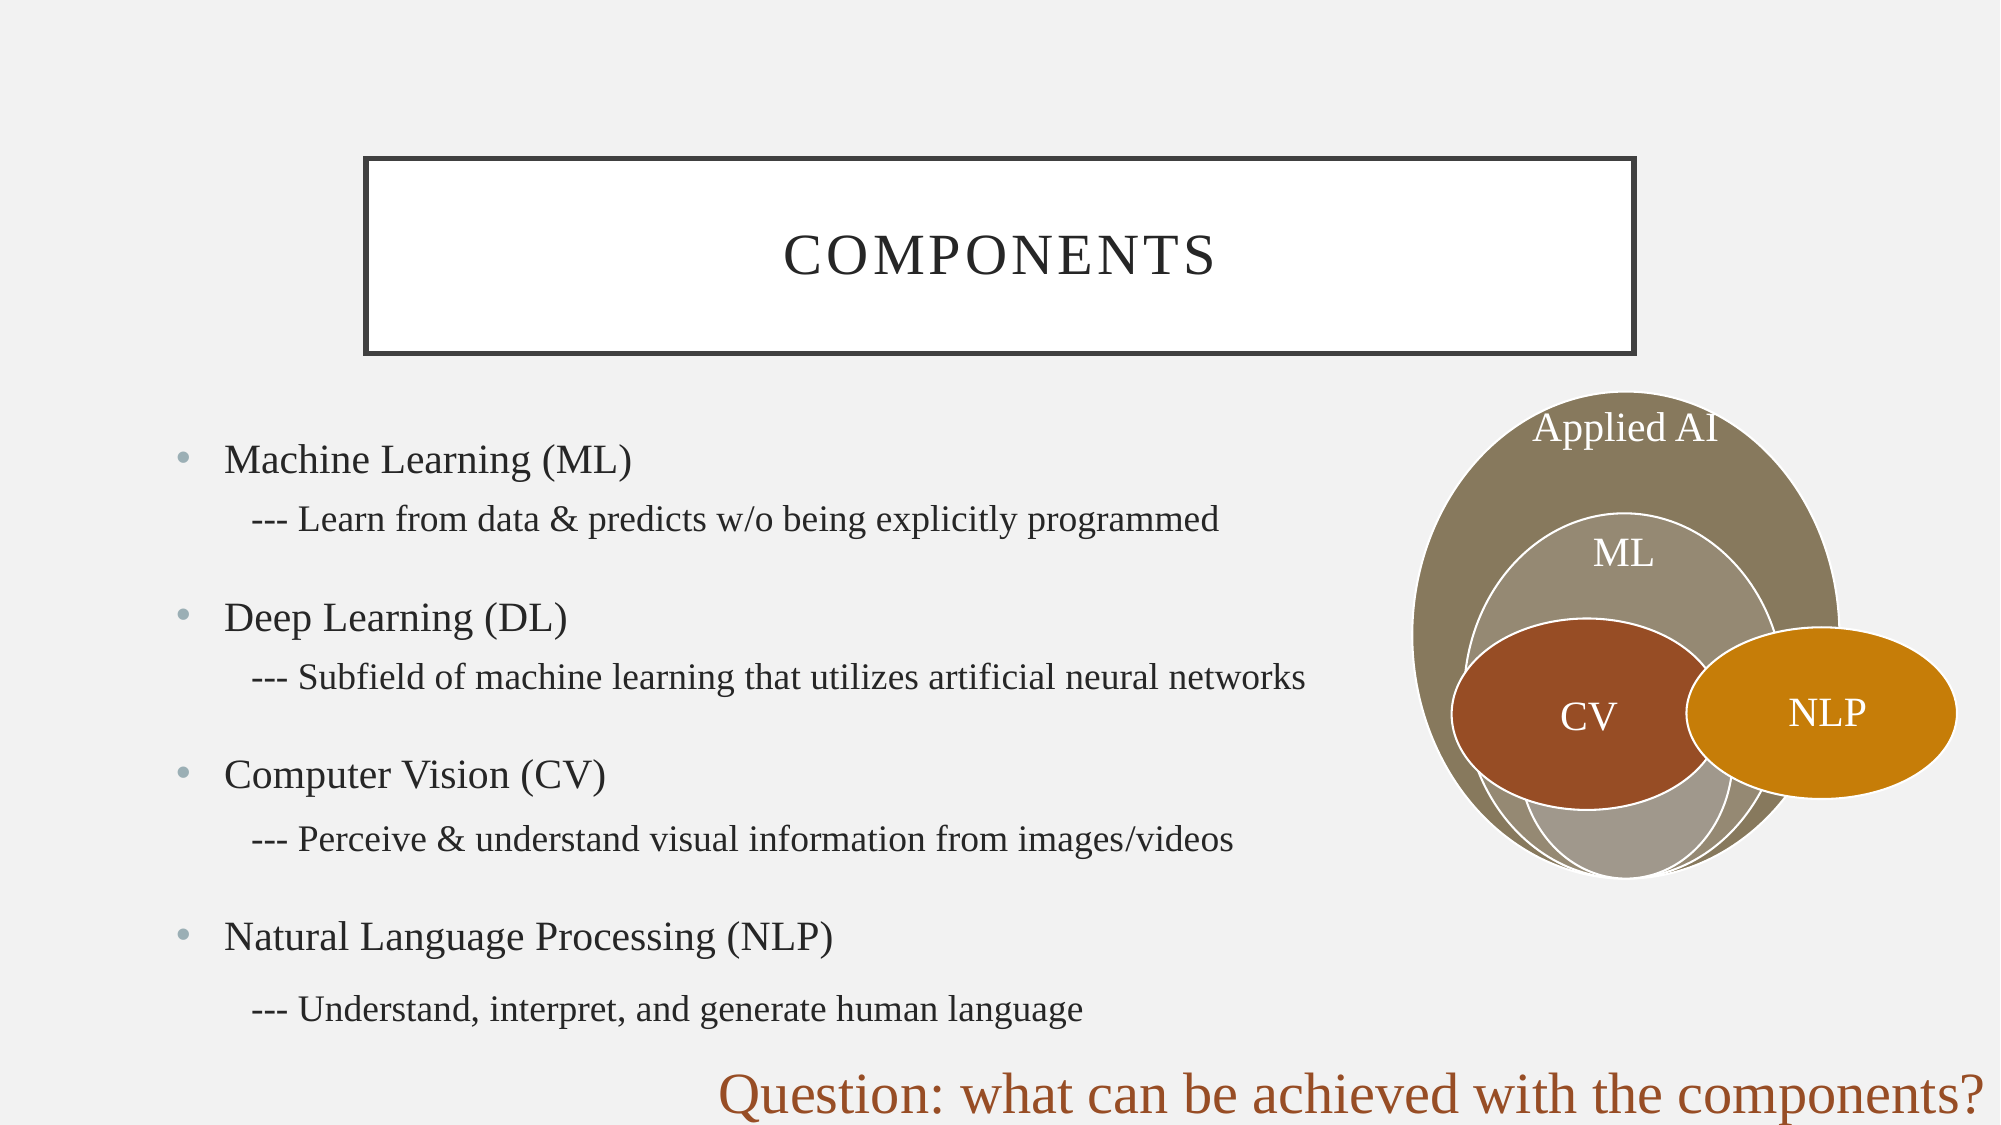

#
Components
Applied AI
ML
DL

CV

NLP
 Machine Learning (ML)
--- Learn from data & predicts w/o being explicitly programmed
 Deep Learning (DL)
--- Subfield of machine learning that utilizes artificial neural networks
 Computer Vision (CV)
--- Perceive & understand visual information from images/videos
 Natural Language Processing (NLP)
--- Understand, interpret, and generate human language
Question: what can be achieved with the components?